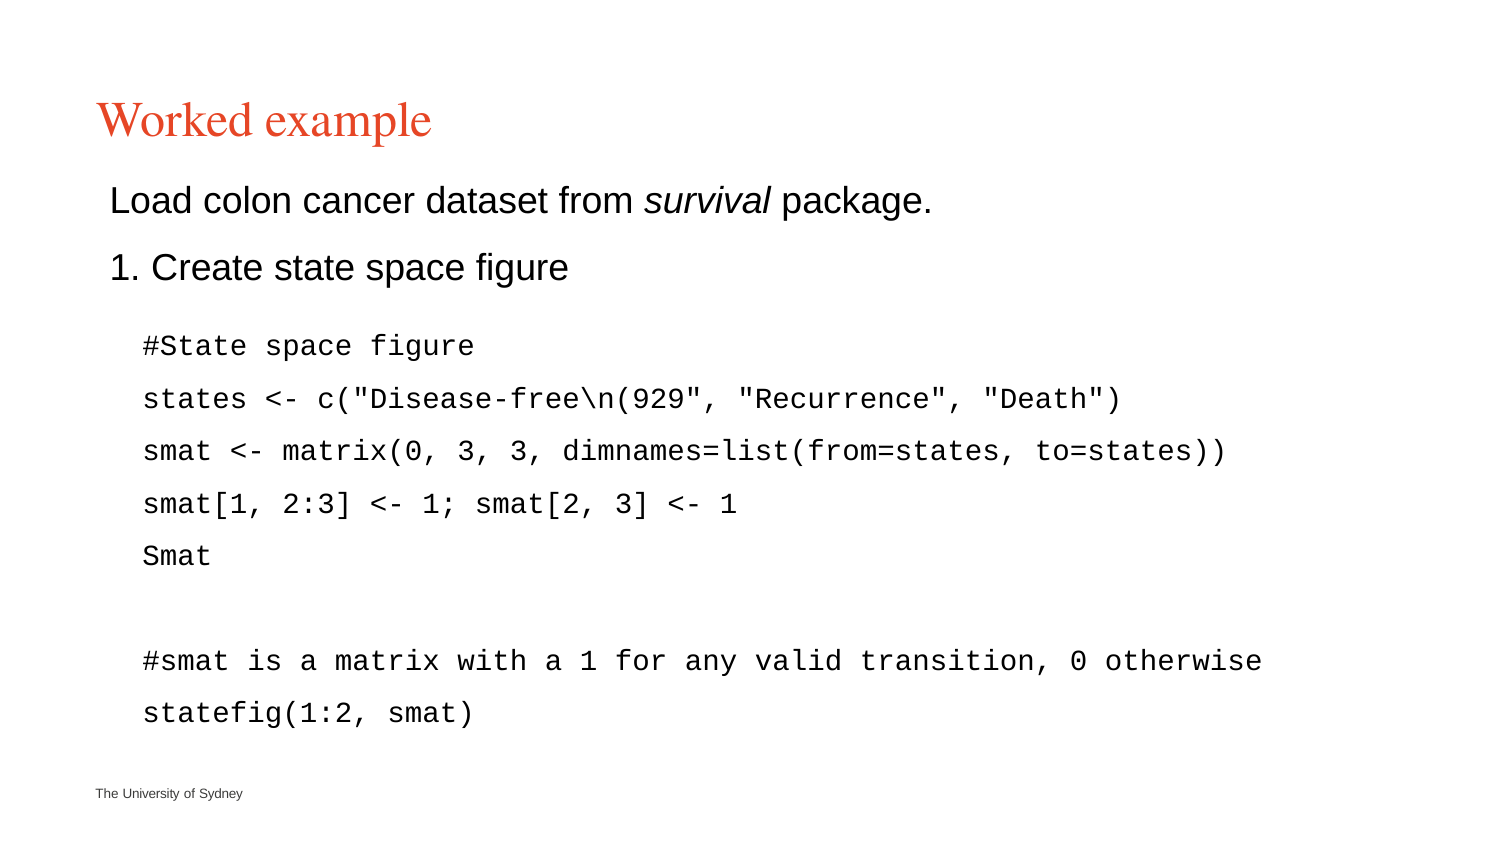

# Worked example
Load colon cancer dataset from survival package.
1. Create state space figure
#State space figure
states <- c("Disease-free\n(929", "Recurrence", "Death")
smat <- matrix(0, 3, 3, dimnames=list(from=states, to=states))
smat[1, 2:3] <- 1; smat[2, 3] <- 1
Smat

#smat is a matrix with a 1 for any valid transition, 0 otherwise
statefig(1:2, smat)